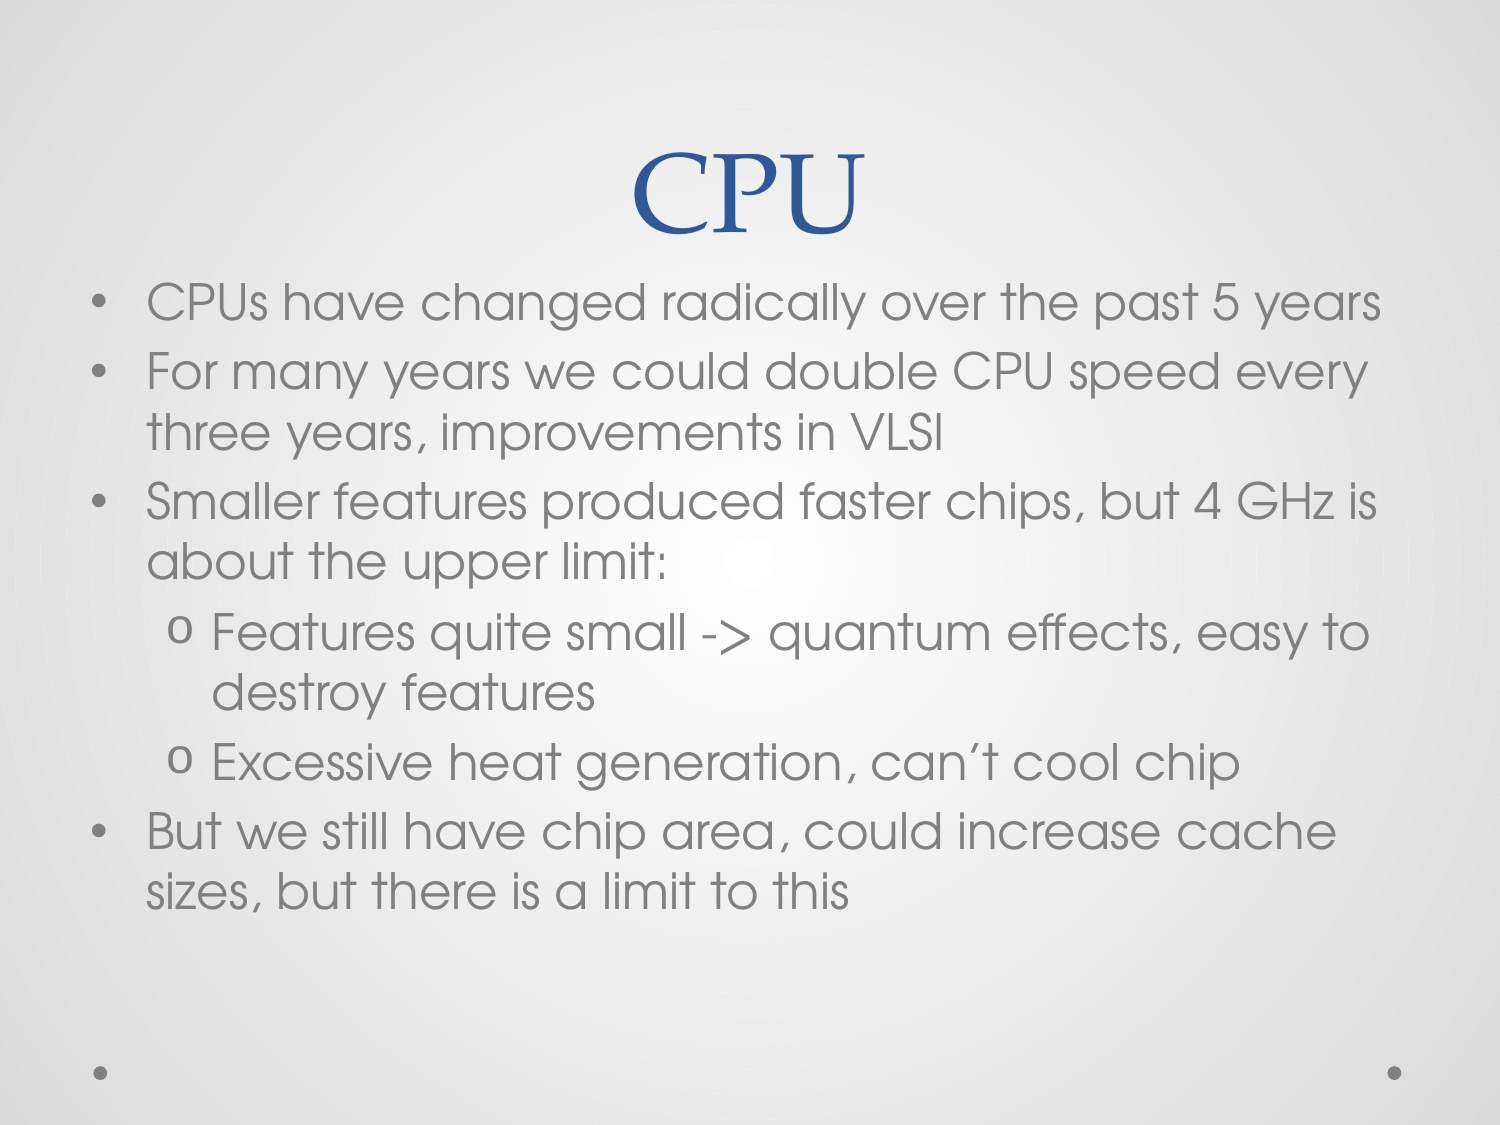

# CPU
CPUs have changed radically over the past 5 years
For many years we could double CPU speed every three years, improvements in VLSI
Smaller features produced faster chips, but 4 GHz is about the upper limit:
Features quite small -> quantum effects, easy to destroy features
Excessive heat generation, can’t cool chip
But we still have chip area, could increase cache sizes, but there is a limit to this